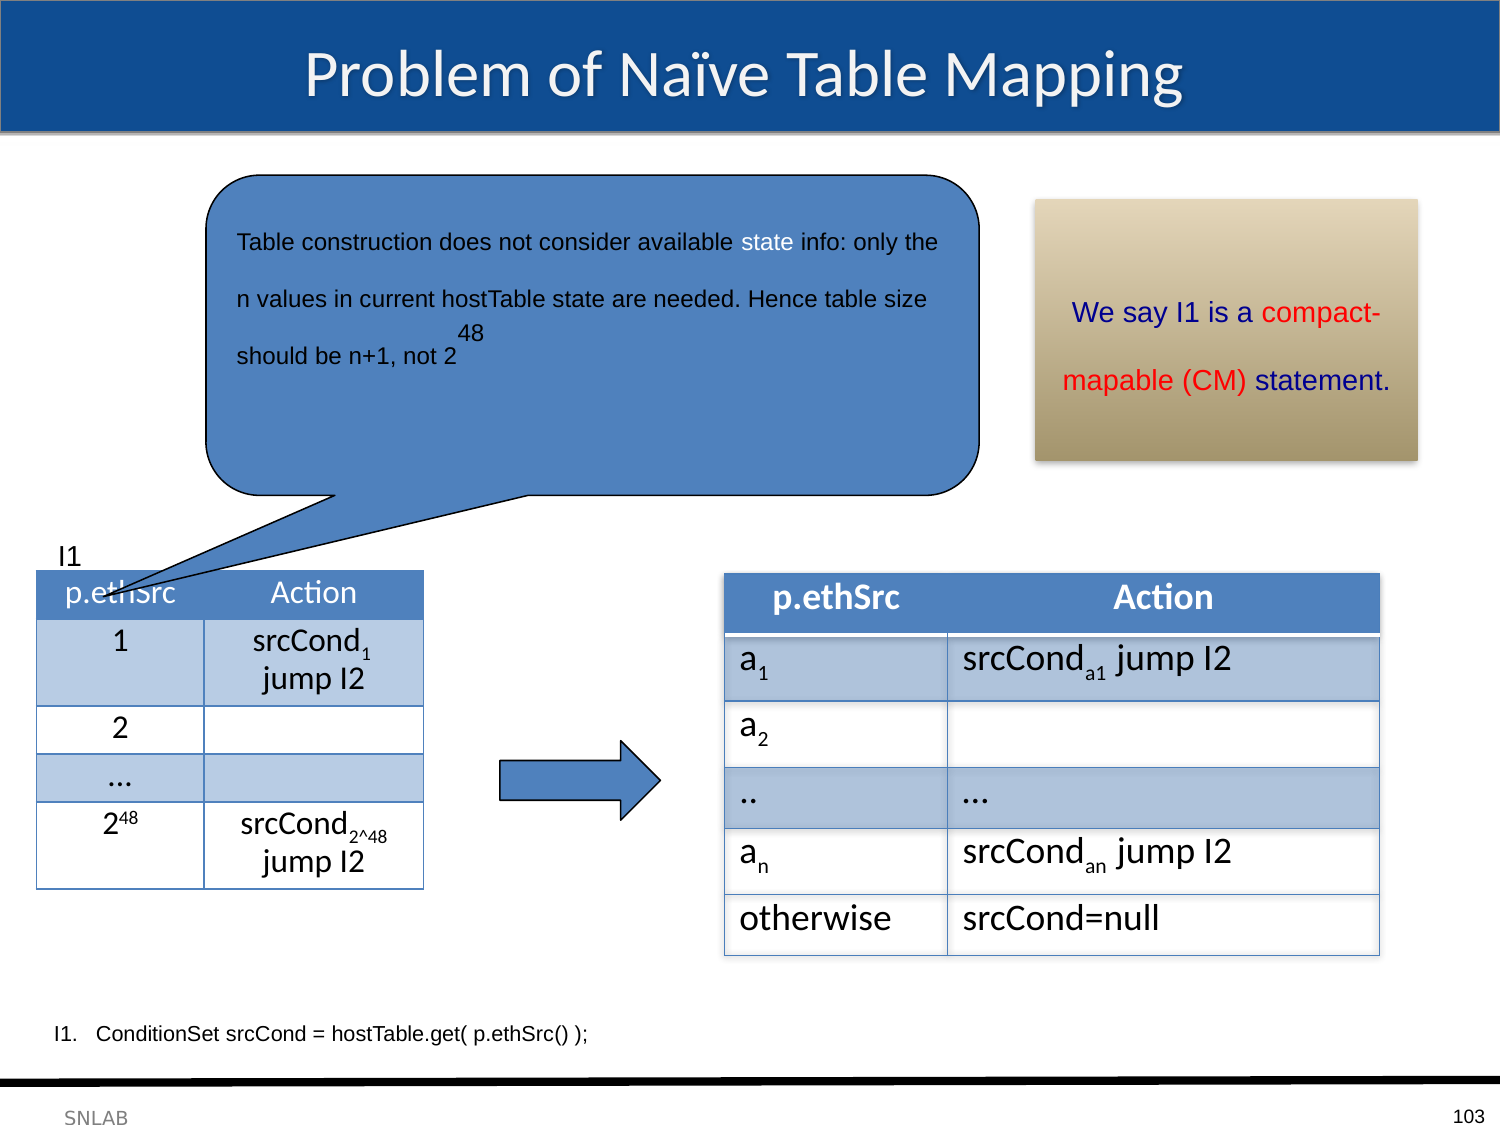

# Problem of Naïve Table Mapping
Table construction does not consider available state info: only the n values in current hostTable state are needed. Hence table size should be n+1, not 248
We say I1 is a compact-mapable (CM) statement.
I1
| p.ethSrc | Action |
| --- | --- |
| 1 | srcCond1 jump I2 |
| 2 |  |
| ... |  |
| 248 | srcCond2^48 jump I2 |
| p.ethSrc | Action |
| --- | --- |
| a1 | srcConda1 jump I2 |
| a2 |  |
| .. | … |
| an | srcCondan jump I2 |
| otherwise | srcCond=null |

I1.   ConditionSet srcCond = hostTable.get( p.ethSrc() );
103